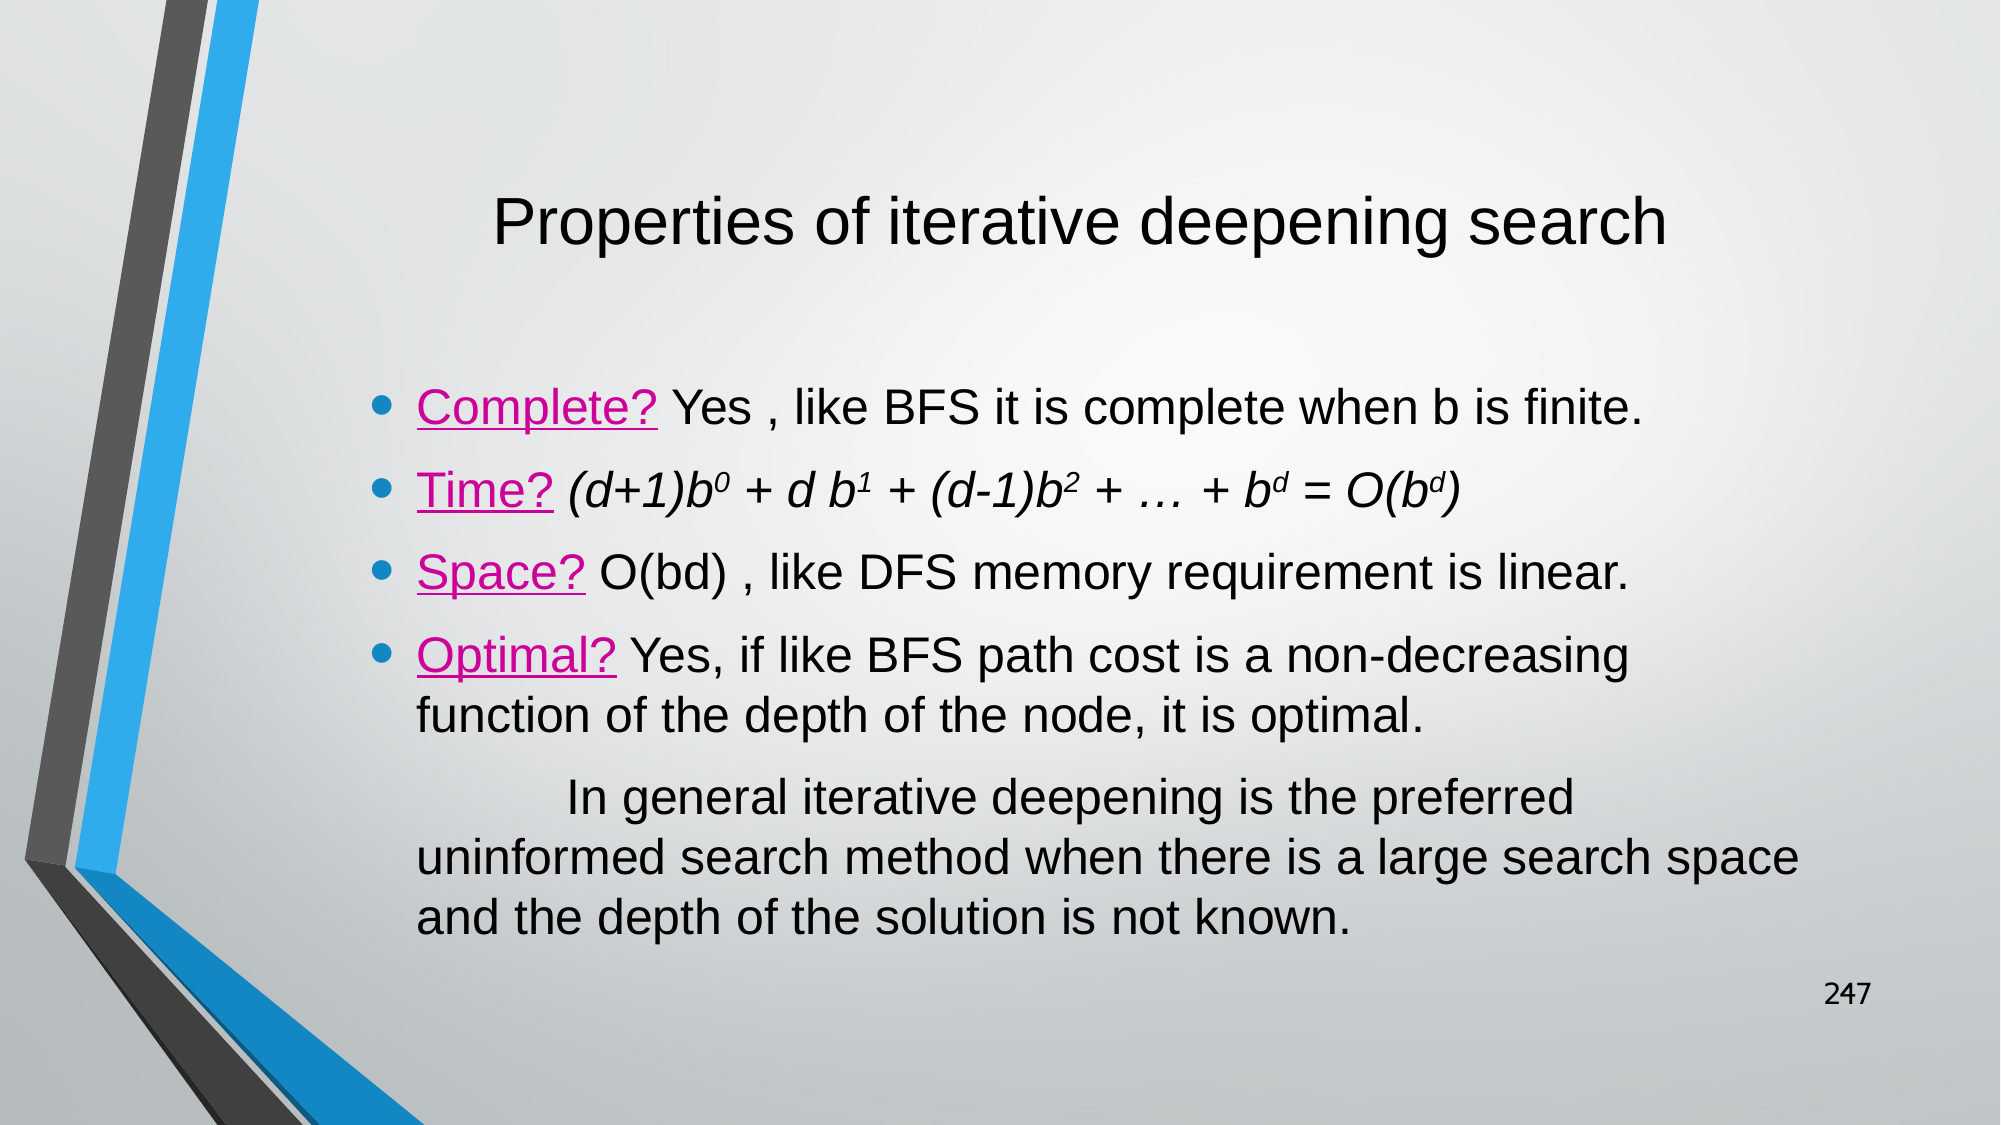

# Properties of iterative deepening search
Complete? Yes , like BFS it is complete when b is finite.
Time? (d+1)b0 + d b1 + (d-1)b2 + … + bd = O(bd)
Space? O(bd) , like DFS memory requirement is linear.
Optimal? Yes, if like BFS path cost is a non-decreasing function of the depth of the node, it is optimal.
		In general iterative deepening is the preferred uninformed search method when there is a large search space and the depth of the solution is not known.
247